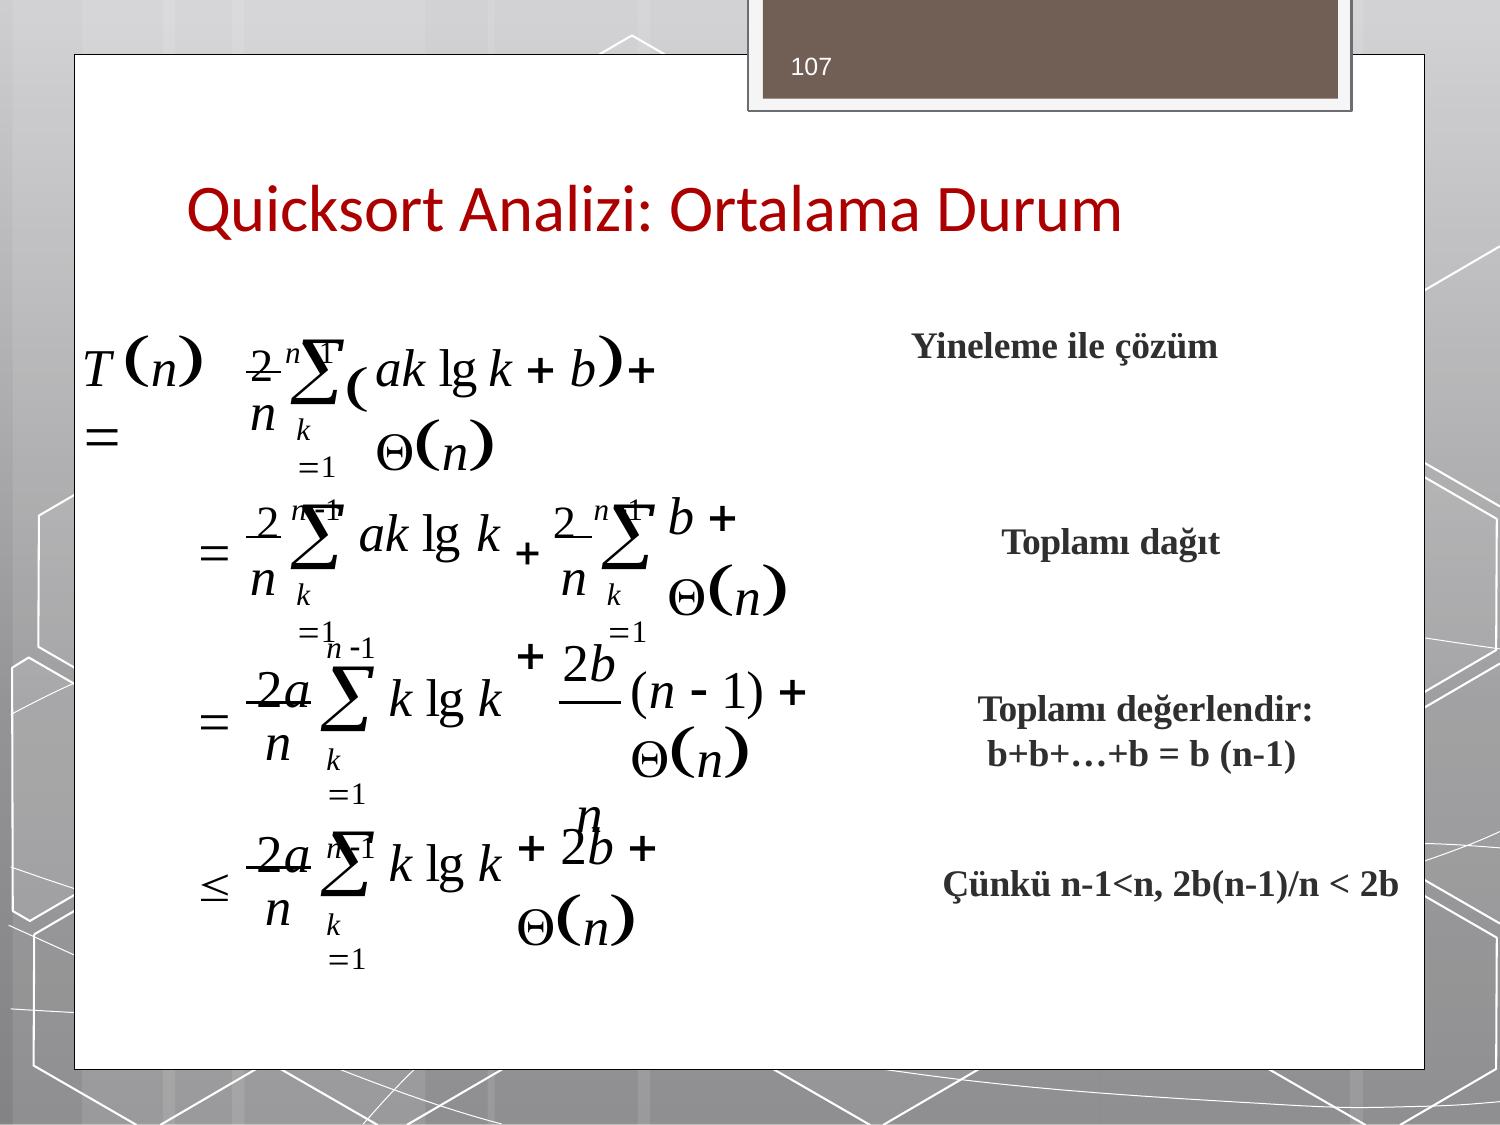

107
Quicksort Analizi: Ortalama Durum
2 n −1 (
T (n) =
ak lg k + b)+ Θ(n)
∑
Yineleme ile çözüm

n
k =1
=	2 n −1
+ 2 n −1
b + Θ(n)
∑
∑
ak lg k
Toplamı dağıt
n
n
k =1
k =1
=	2a
2b
n −1
(n − 1) + Θ(n)
n
∑
k =1
n −1
k lg k
Toplamı değerlendir:  b+b+…+b = b (n-1)
n
≤	2a
+ 2b + Θ(n)
∑
k =1
k lg k
Çünkü n-1<n, 2b(n-1)/n < 2b
n